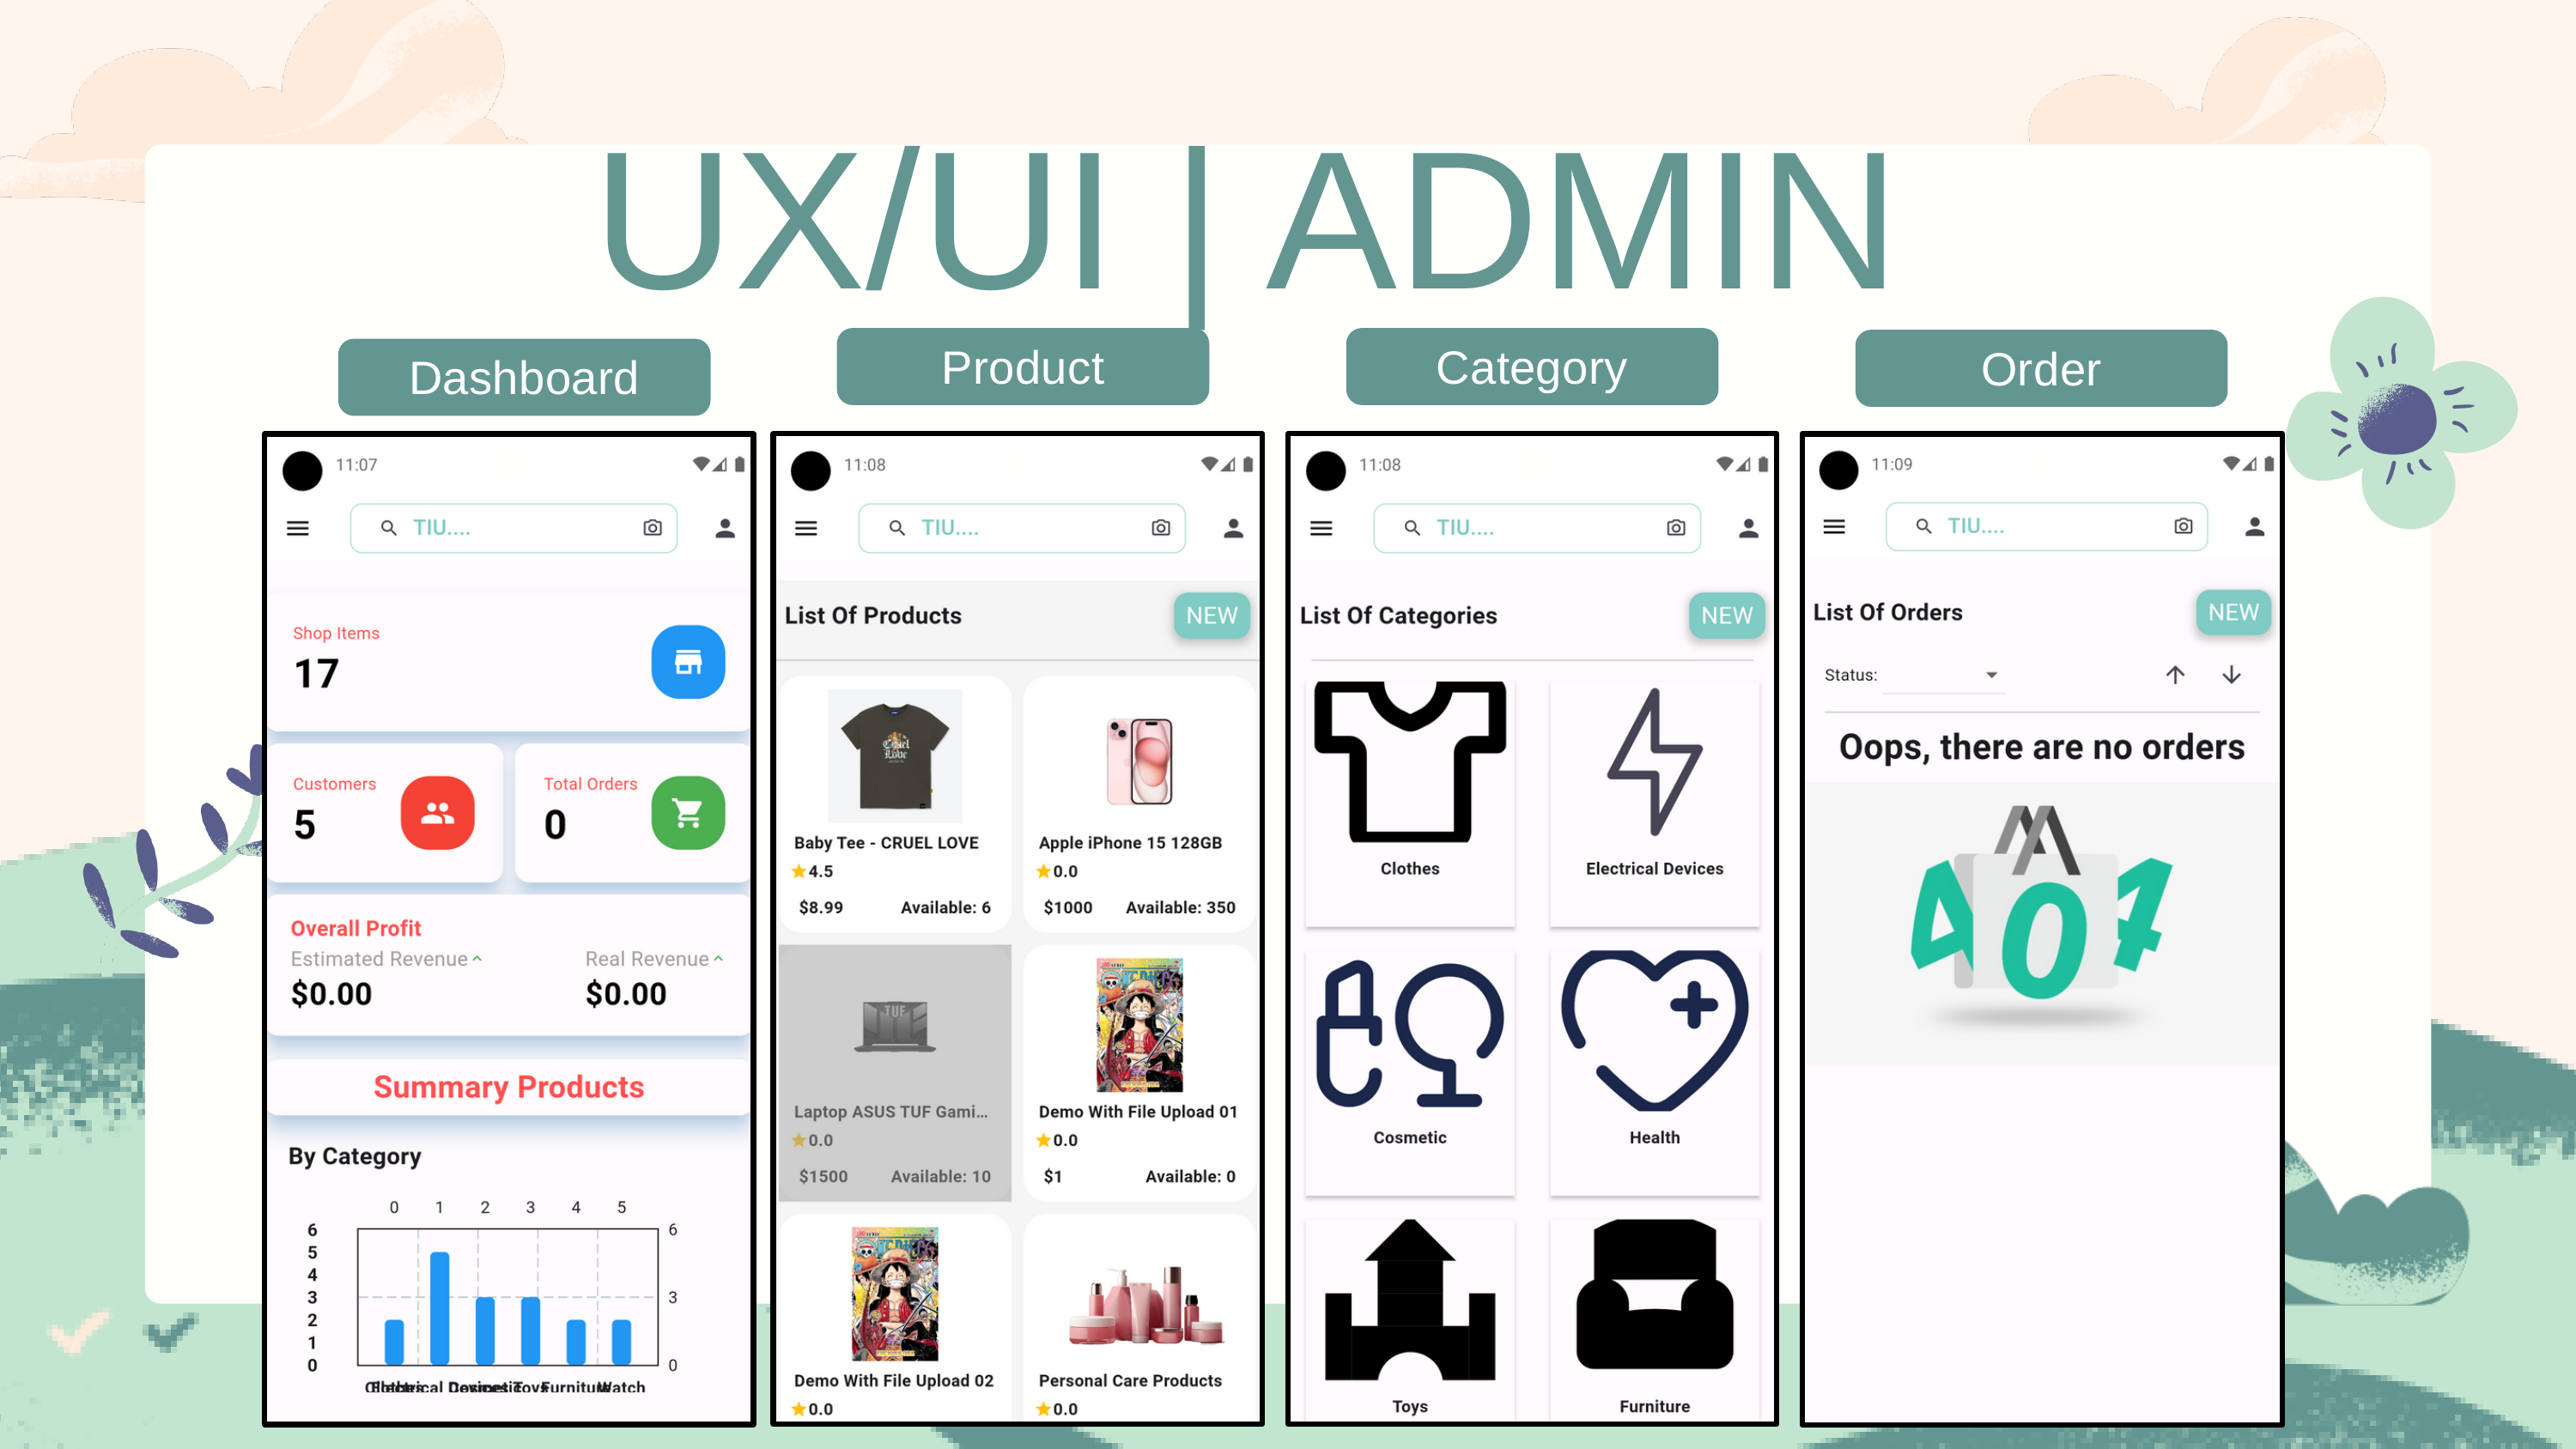

UX/UI | ADMIN

Product

Category

Order

Dashboard